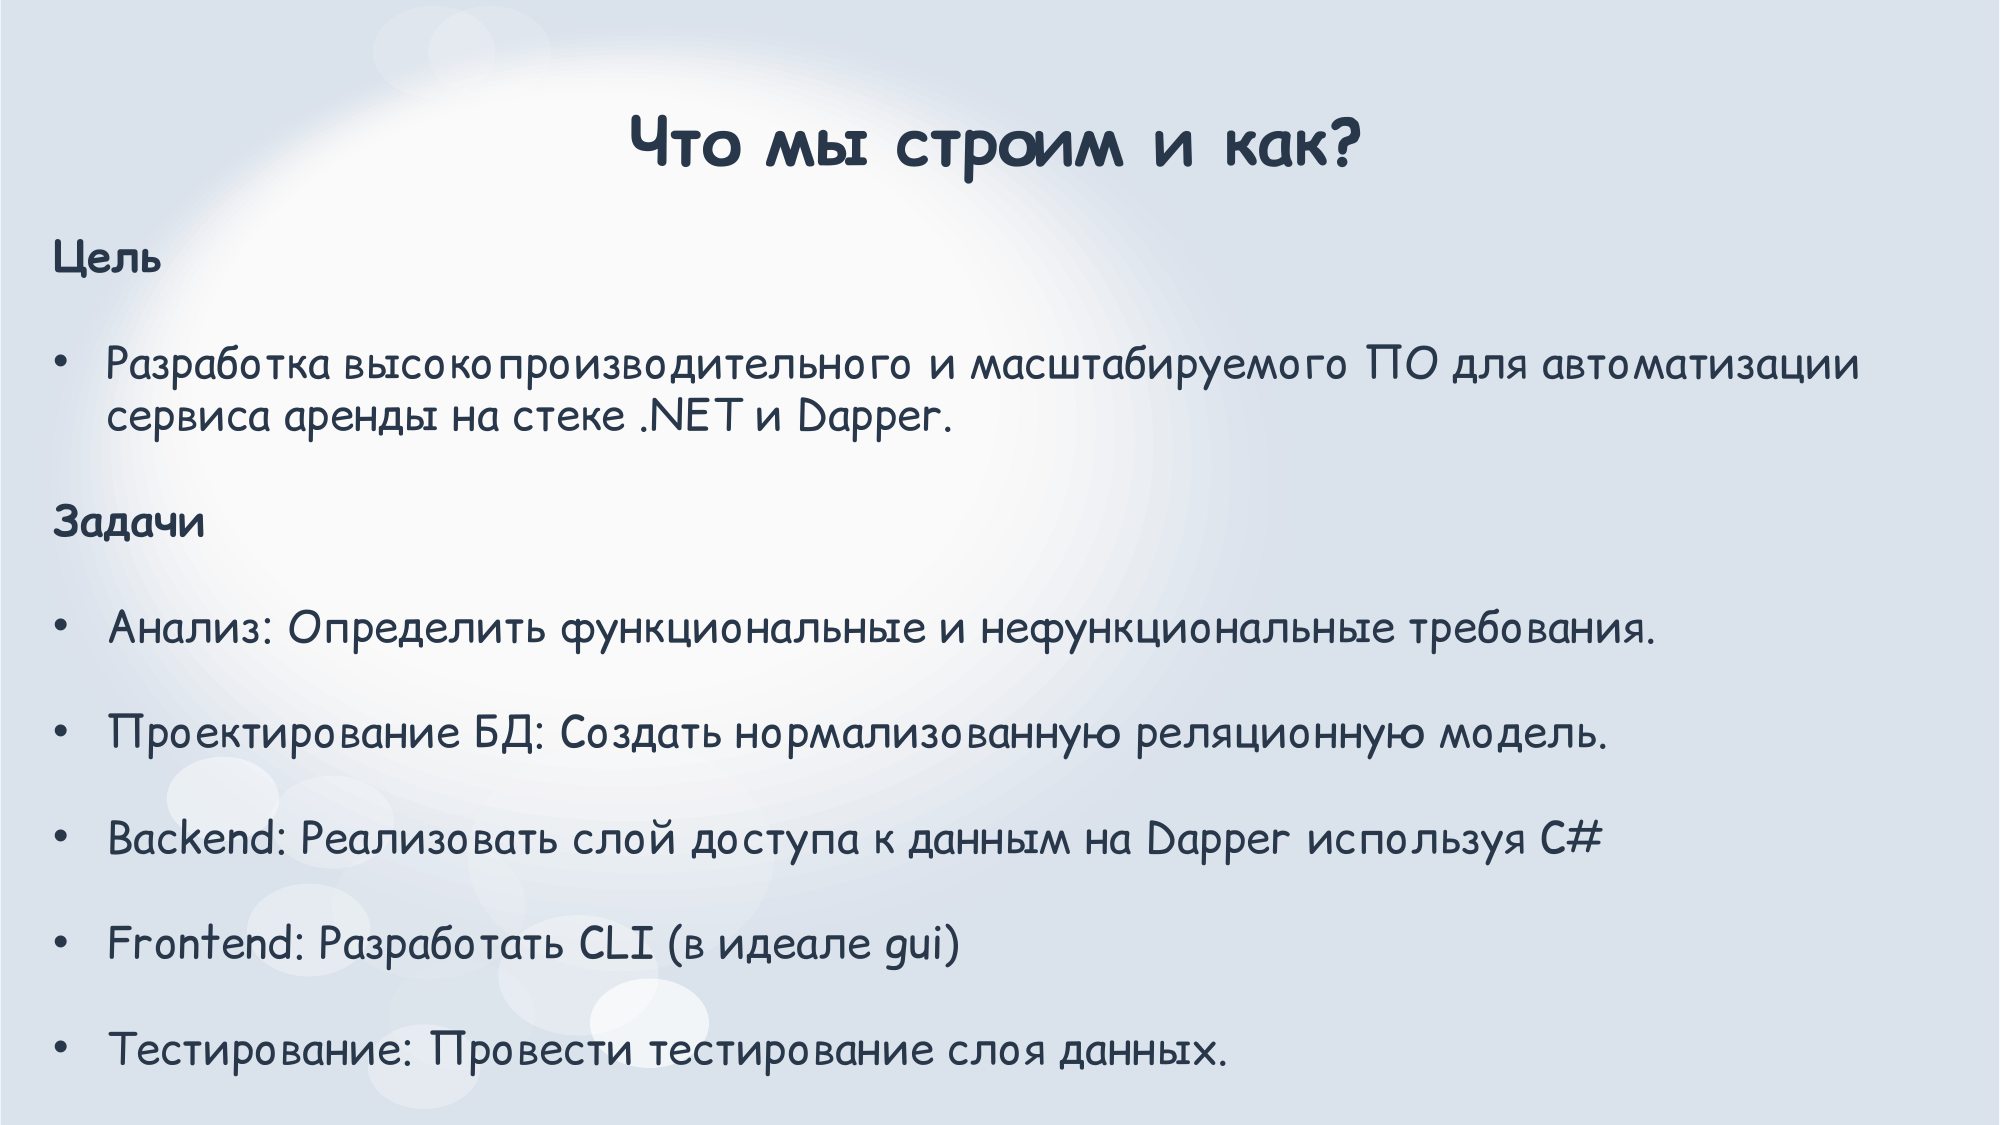

# Что мы строим и как?
Цель

Разработка высокопроизводительного и масштабируемого ПО для автоматизации сервиса аренды на стеке .NET и Dapper.

Задачи

Анализ: Определить функциональные и нефункциональные требования.

Проектирование БД: Создать нормализованную реляционную модель.

Backend: Реализовать слой доступа к данным на Dapper используя C#

Frontend: Разработать CLI (в идеале gui)

Тестирование: Провести тестирование слоя данных.